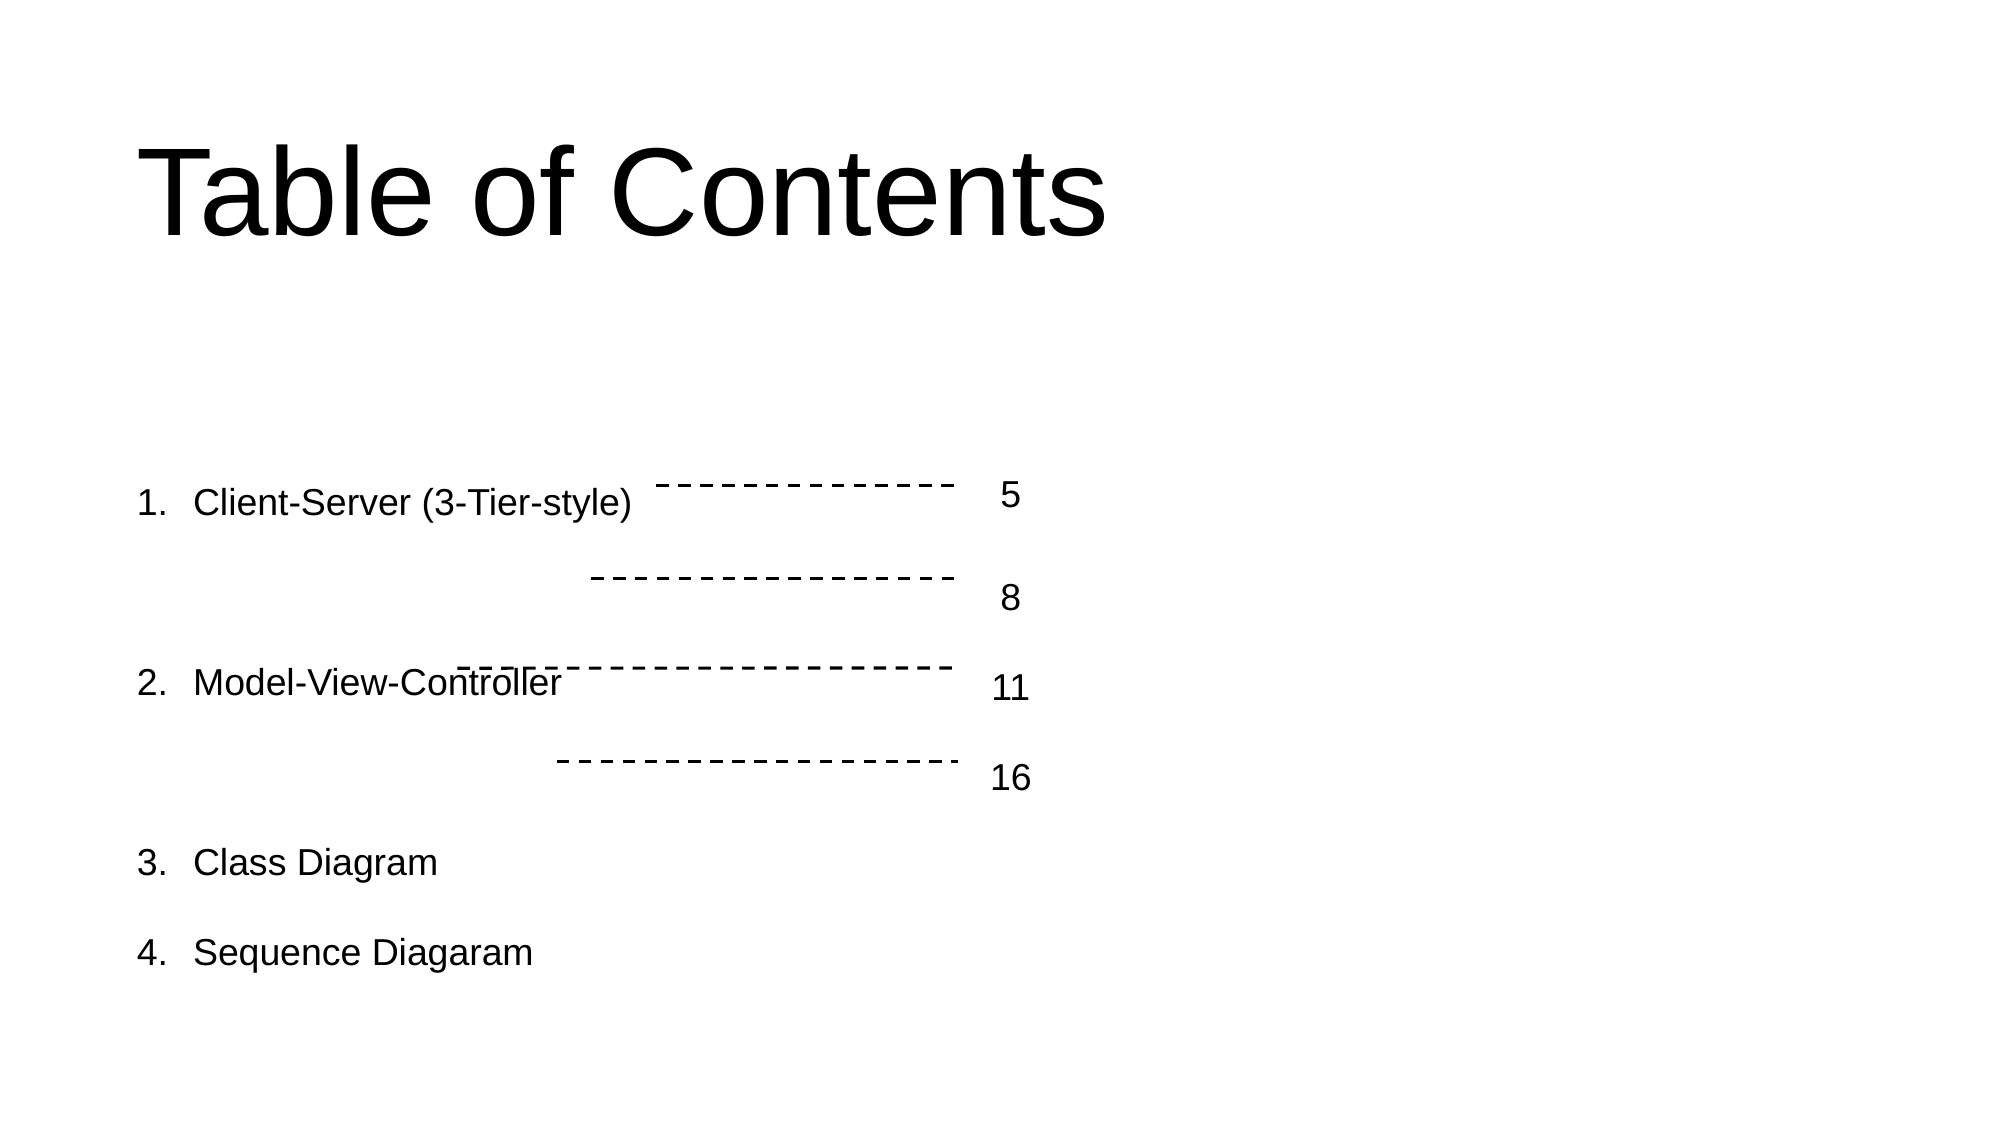

Table of Contents
Client-Server (3-Tier-style)
Model-View-Controller
Class Diagram
Sequence Diagaram
5
8
11
16